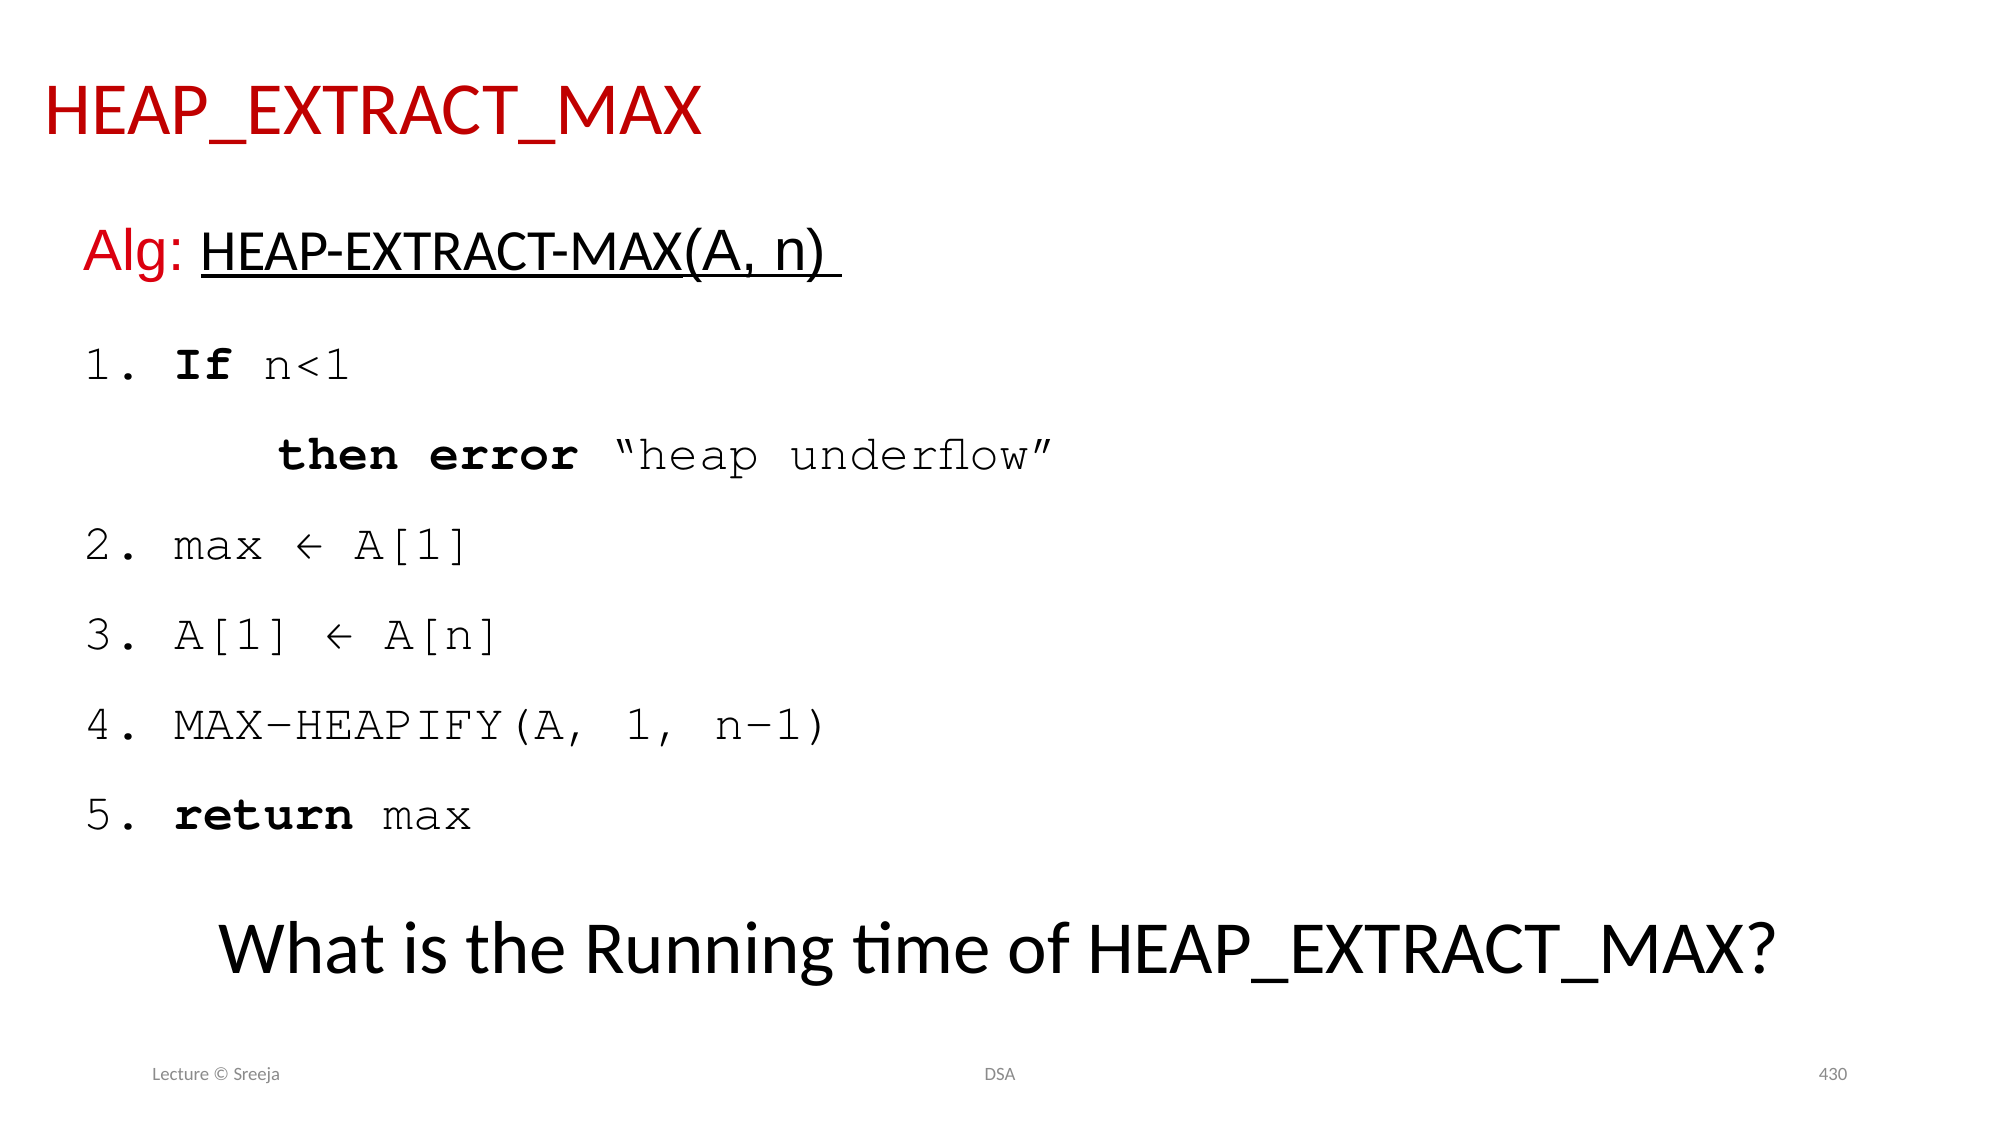

HEAP_EXTRACT_MAX
Alg: HEAP-EXTRACT-MAX(A, n)

1. If n<1
    then error “heap underflow”
2. max ← A[1]
3. A[1] ← A[n]
4. MAX-HEAPIFY(A, 1, n-1)
5. return max
What is the Running time of HEAP_EXTRACT_MAX?
Lecture © Sreeja
DSA
430